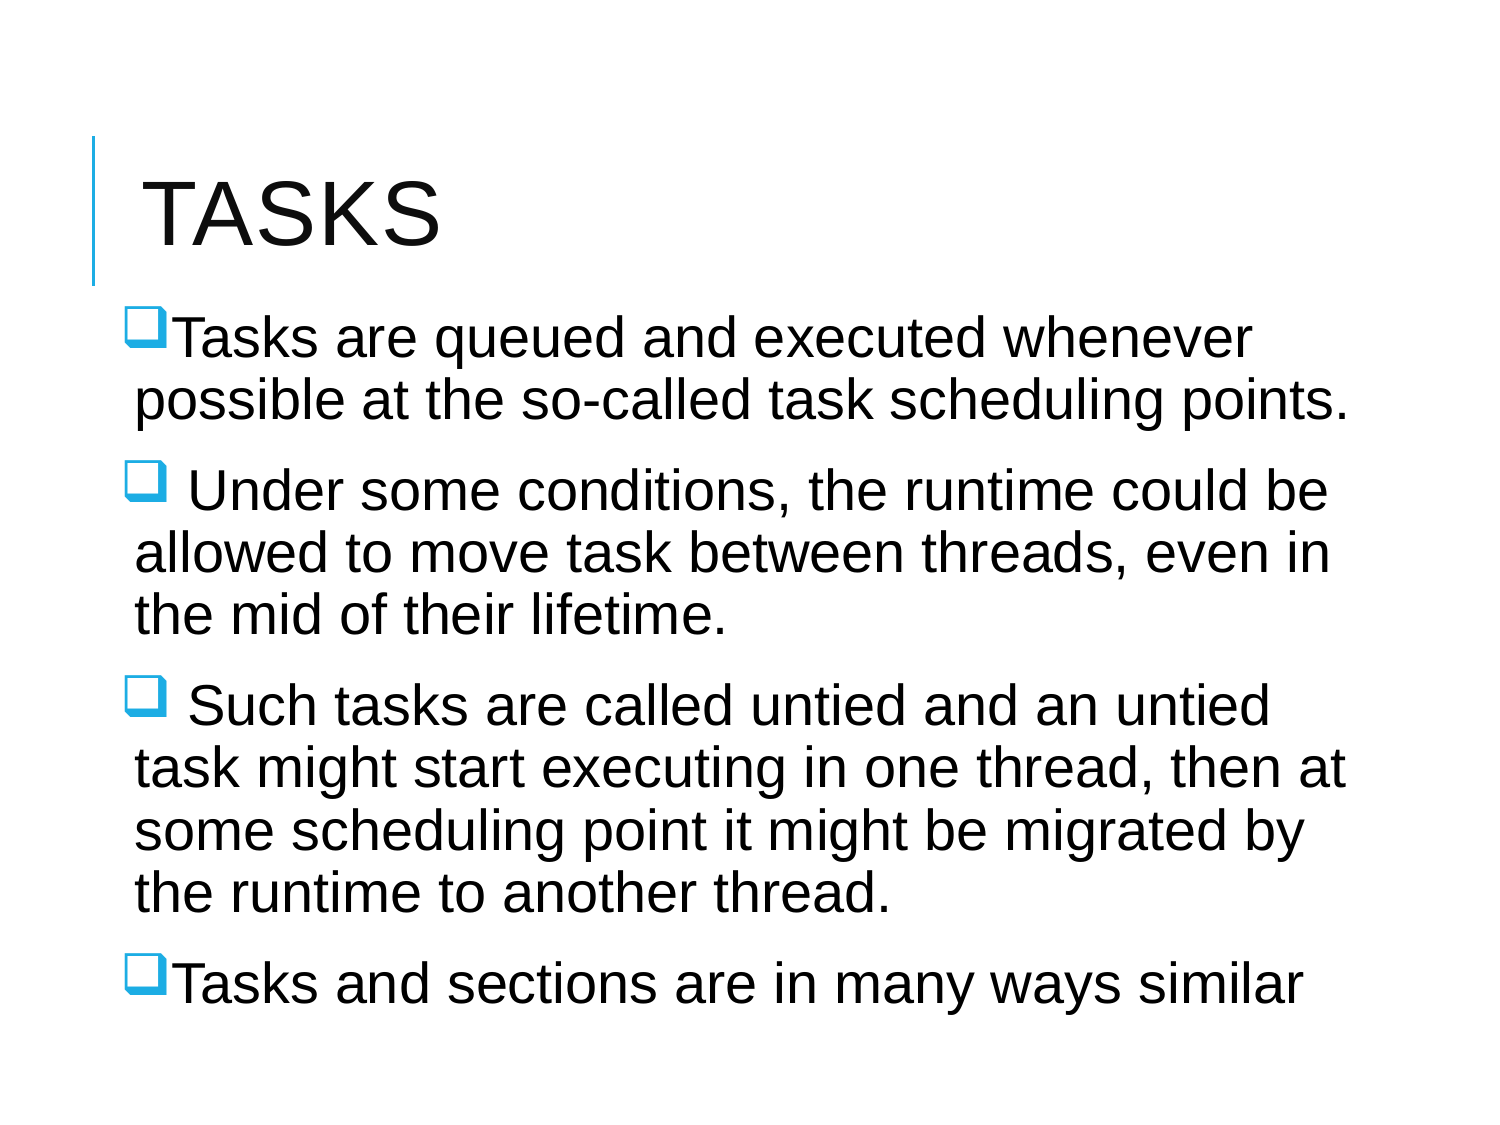

# Tasks
Tasks are queued and executed whenever possible at the so-called task scheduling points.
 Under some conditions, the runtime could be allowed to move task between threads, even in the mid of their lifetime.
 Such tasks are called untied and an untied task might start executing in one thread, then at some scheduling point it might be migrated by the runtime to another thread.
Tasks and sections are in many ways similar